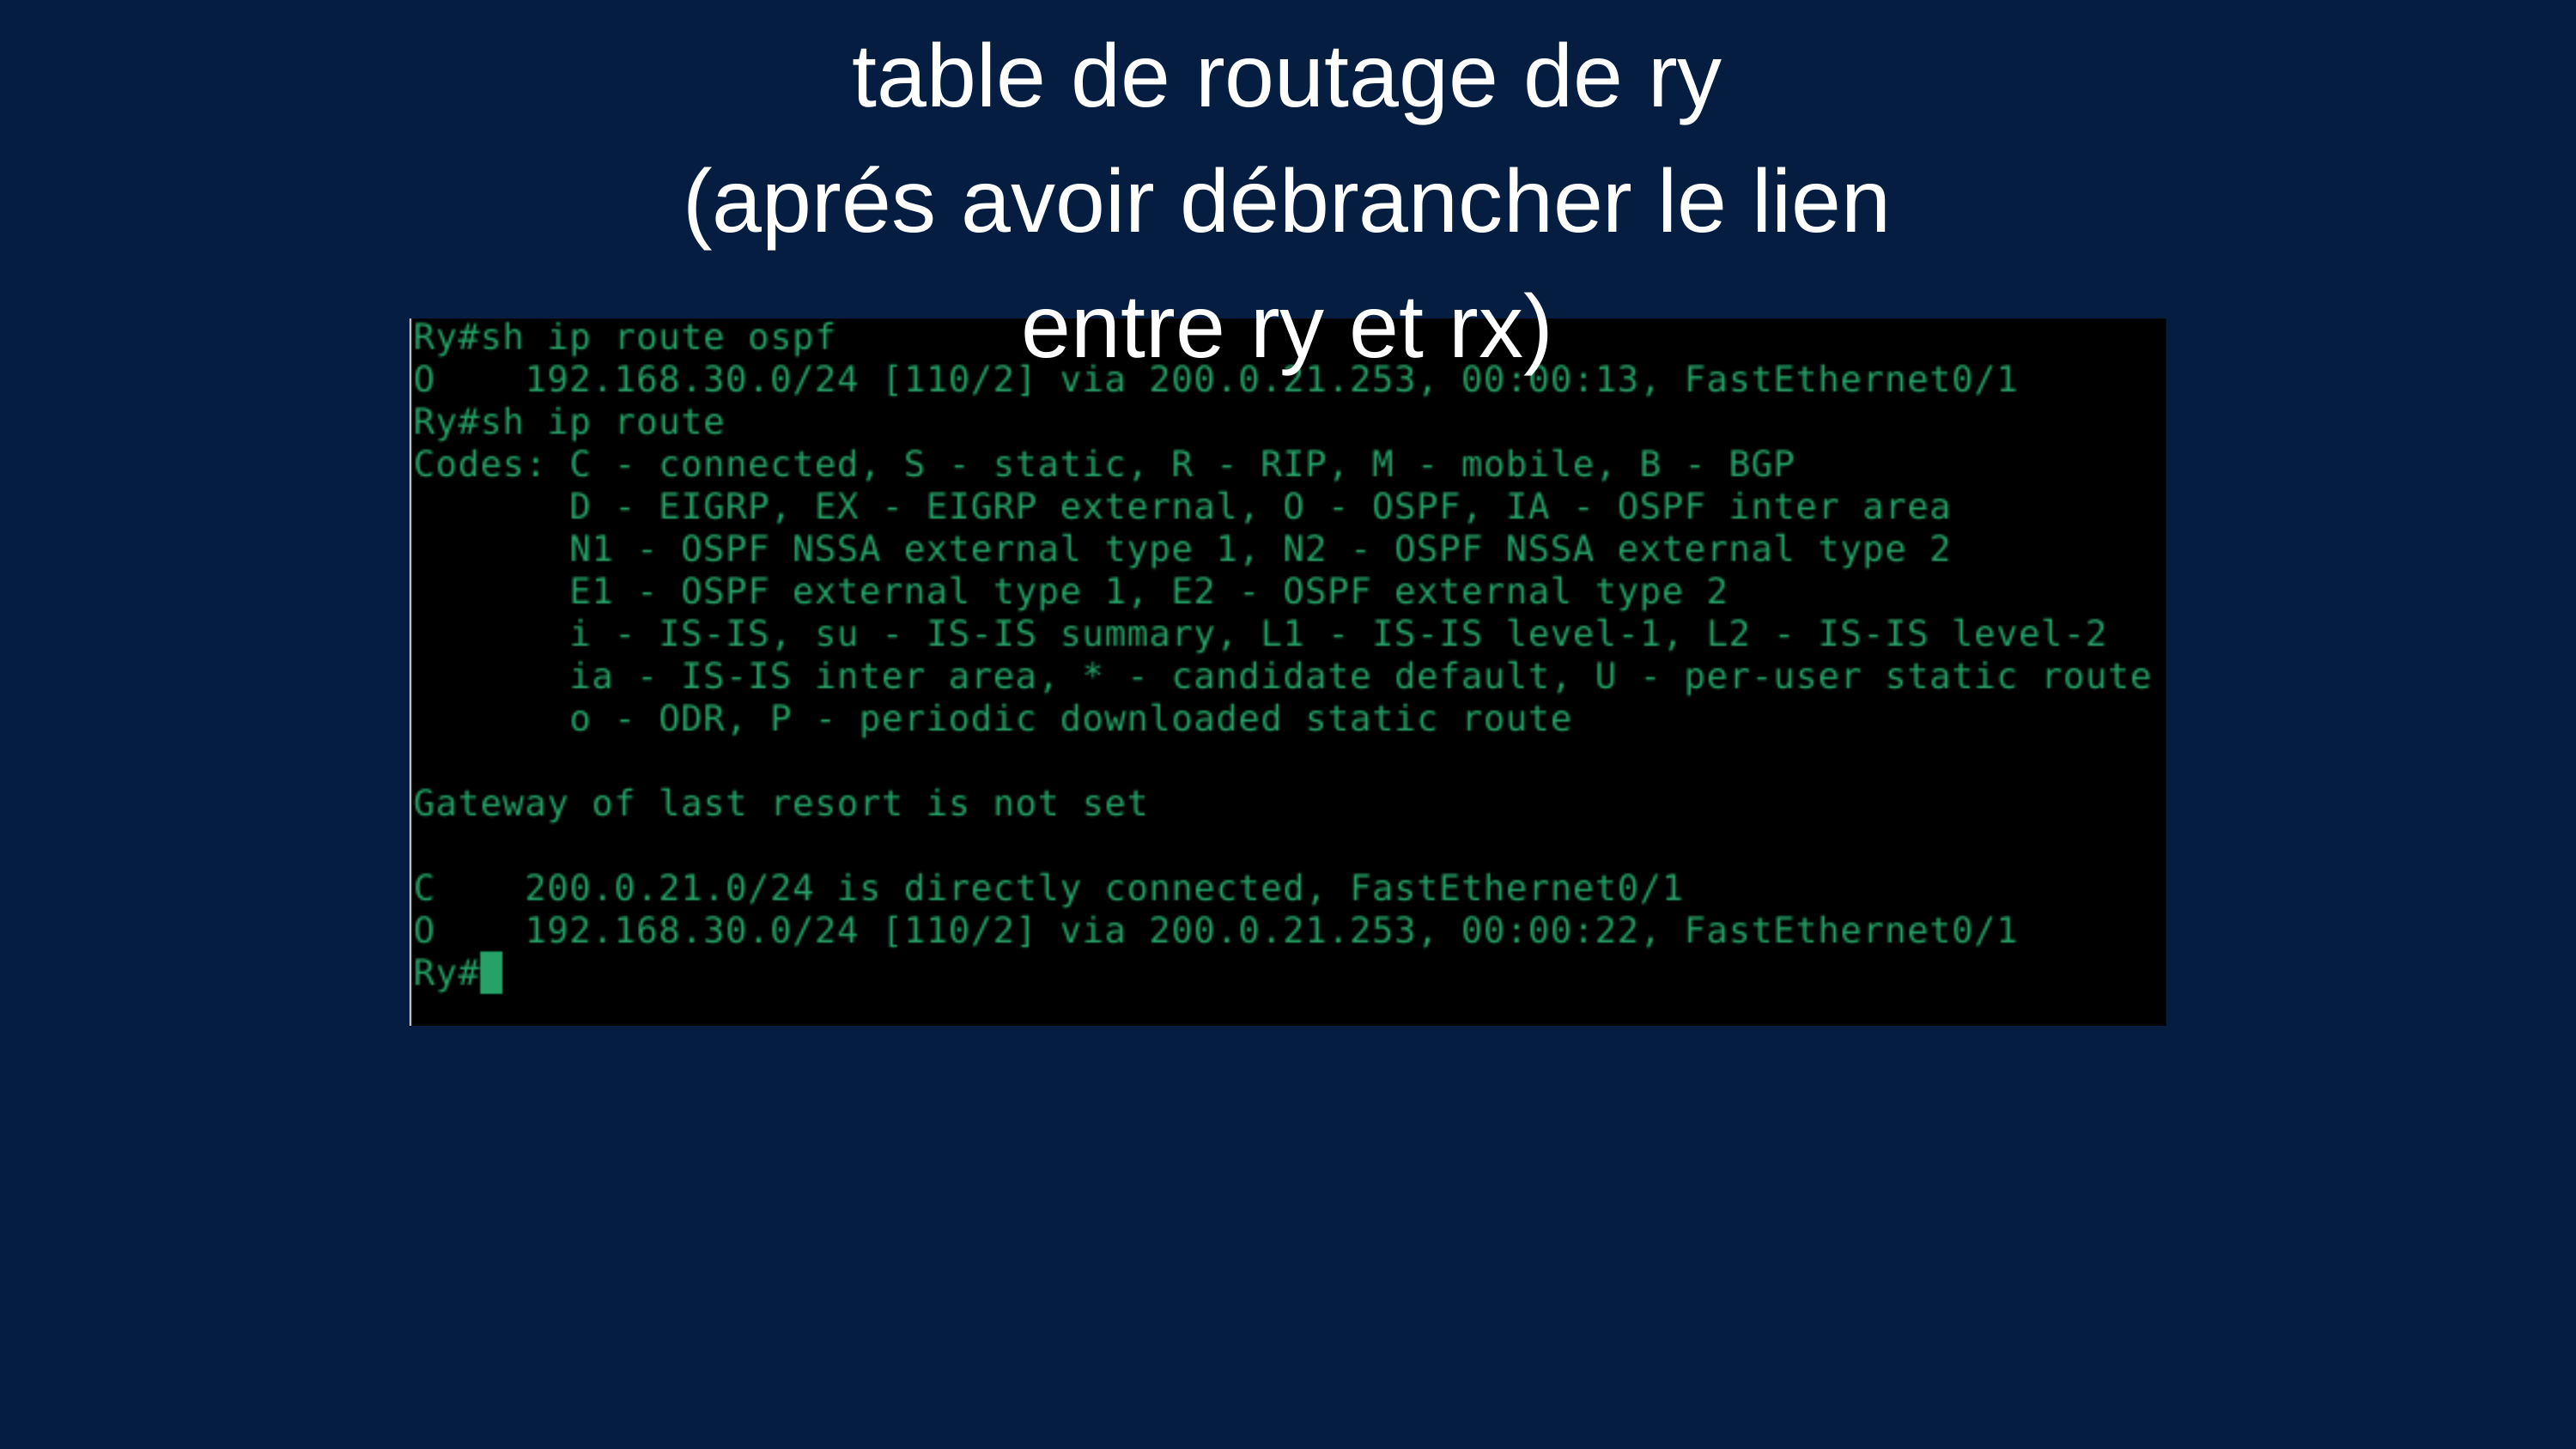

table de routage de ry
(aprés avoir débrancher le lien entre ry et rx)